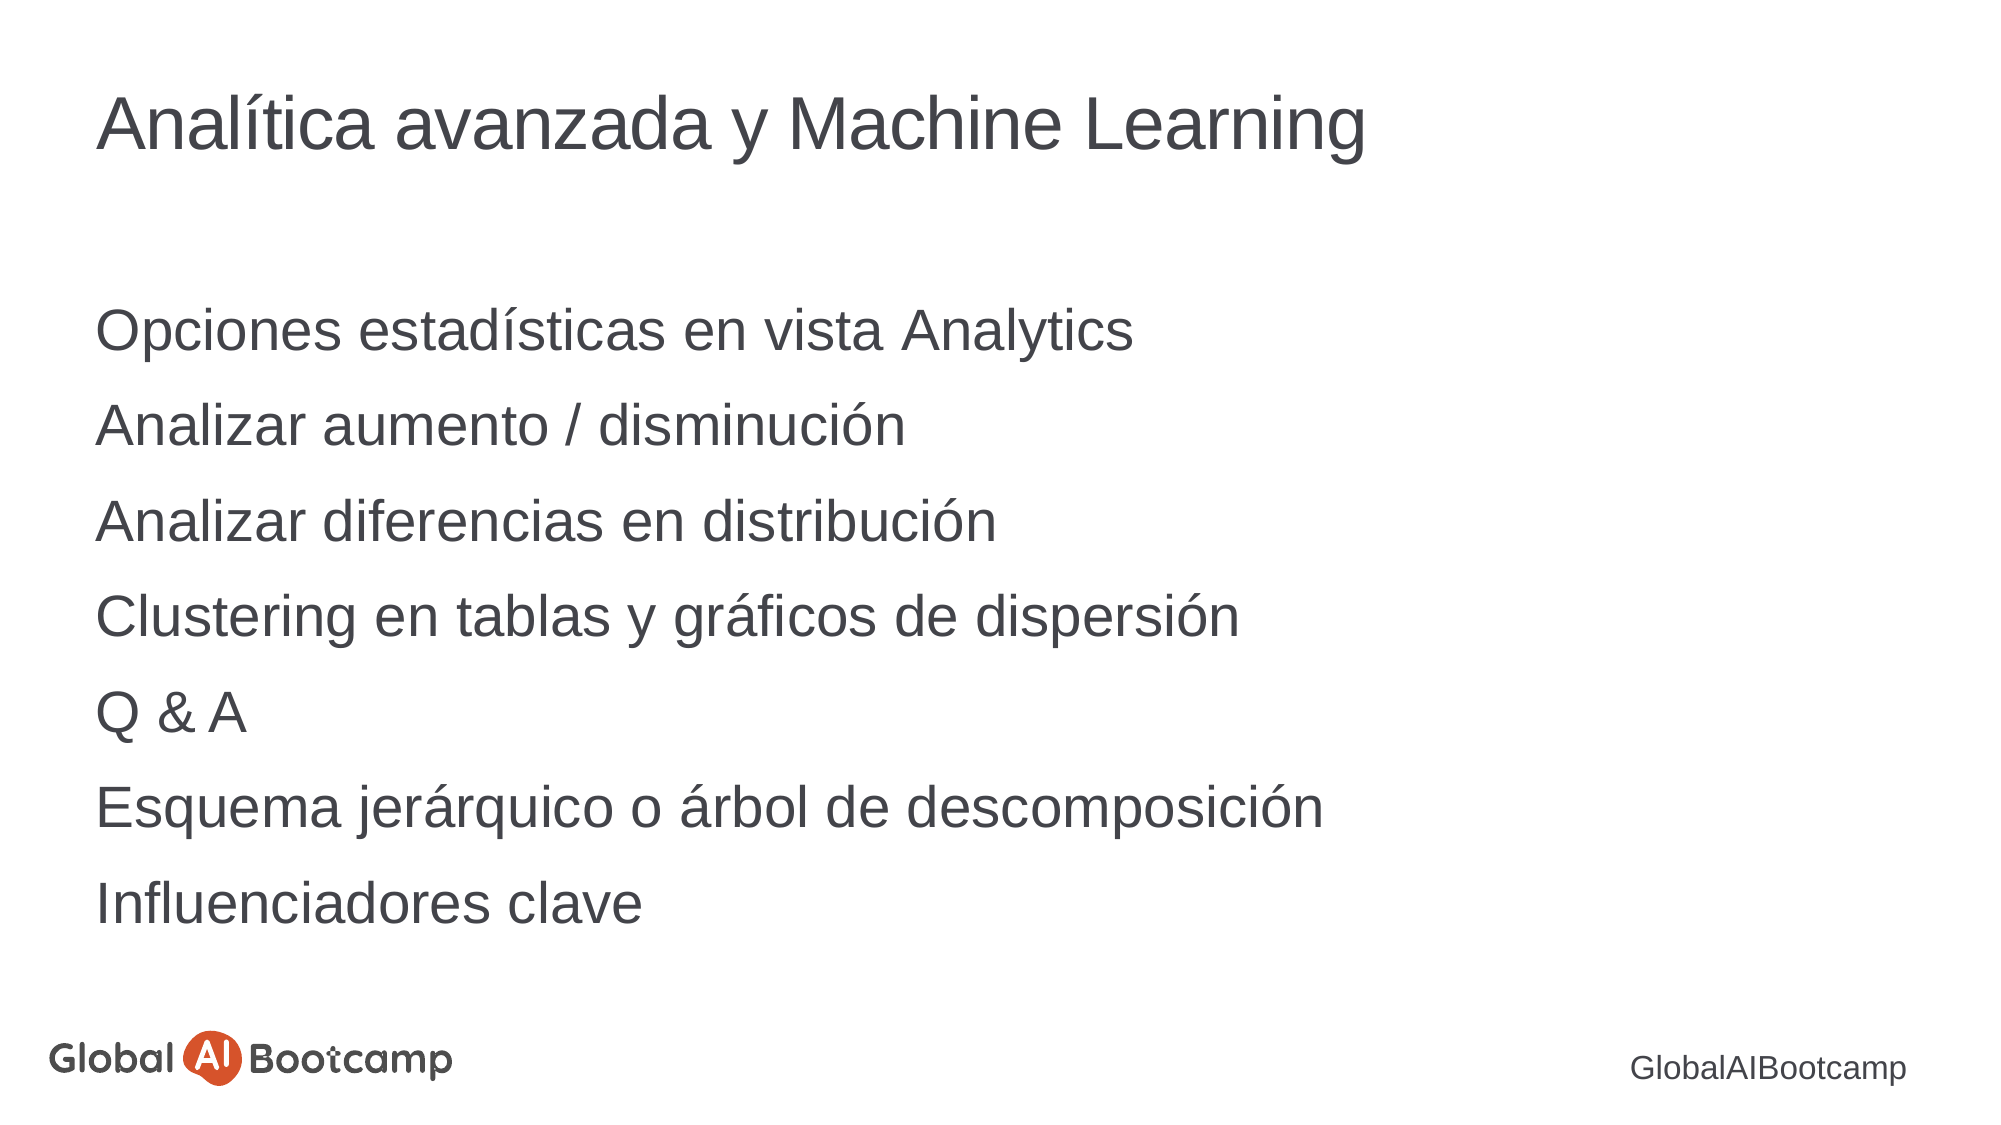

# Analítica avanzada y Machine Learning
Opciones estadísticas en vista Analytics
Analizar aumento / disminución
Analizar diferencias en distribución
Clustering en tablas y gráficos de dispersión
Q & A
Esquema jerárquico o árbol de descomposición
Influenciadores clave